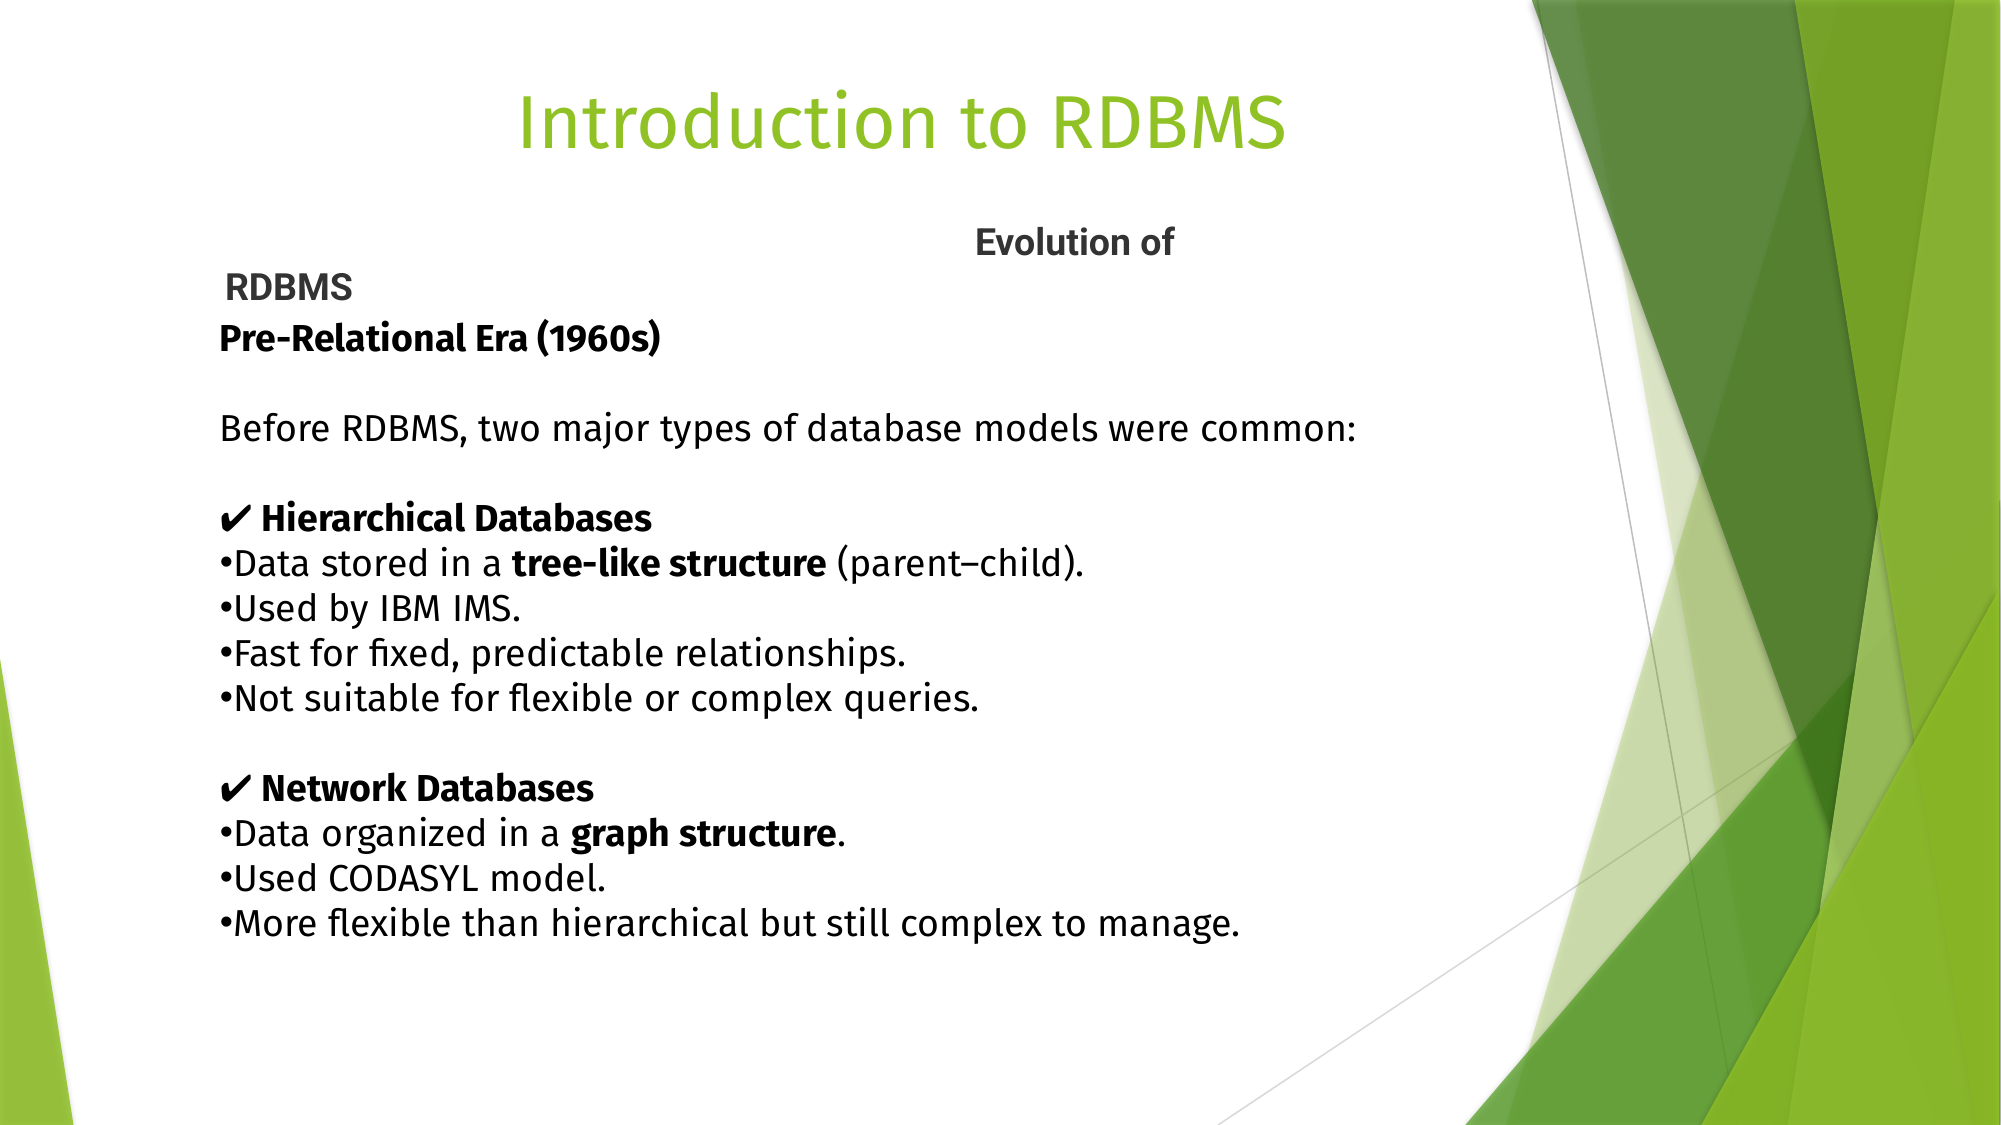

# Introduction to RDBMS
					Evolution of RDBMS
Pre-Relational Era (1960s)

Before RDBMS, two major types of database models were common:

✔ Hierarchical Databases
Data stored in a tree-like structure (parent–child).
Used by IBM IMS.
Fast for fixed, predictable relationships.
Not suitable for flexible or complex queries.

✔ Network Databases
Data organized in a graph structure.
Used CODASYL model.
More flexible than hierarchical but still complex to manage.